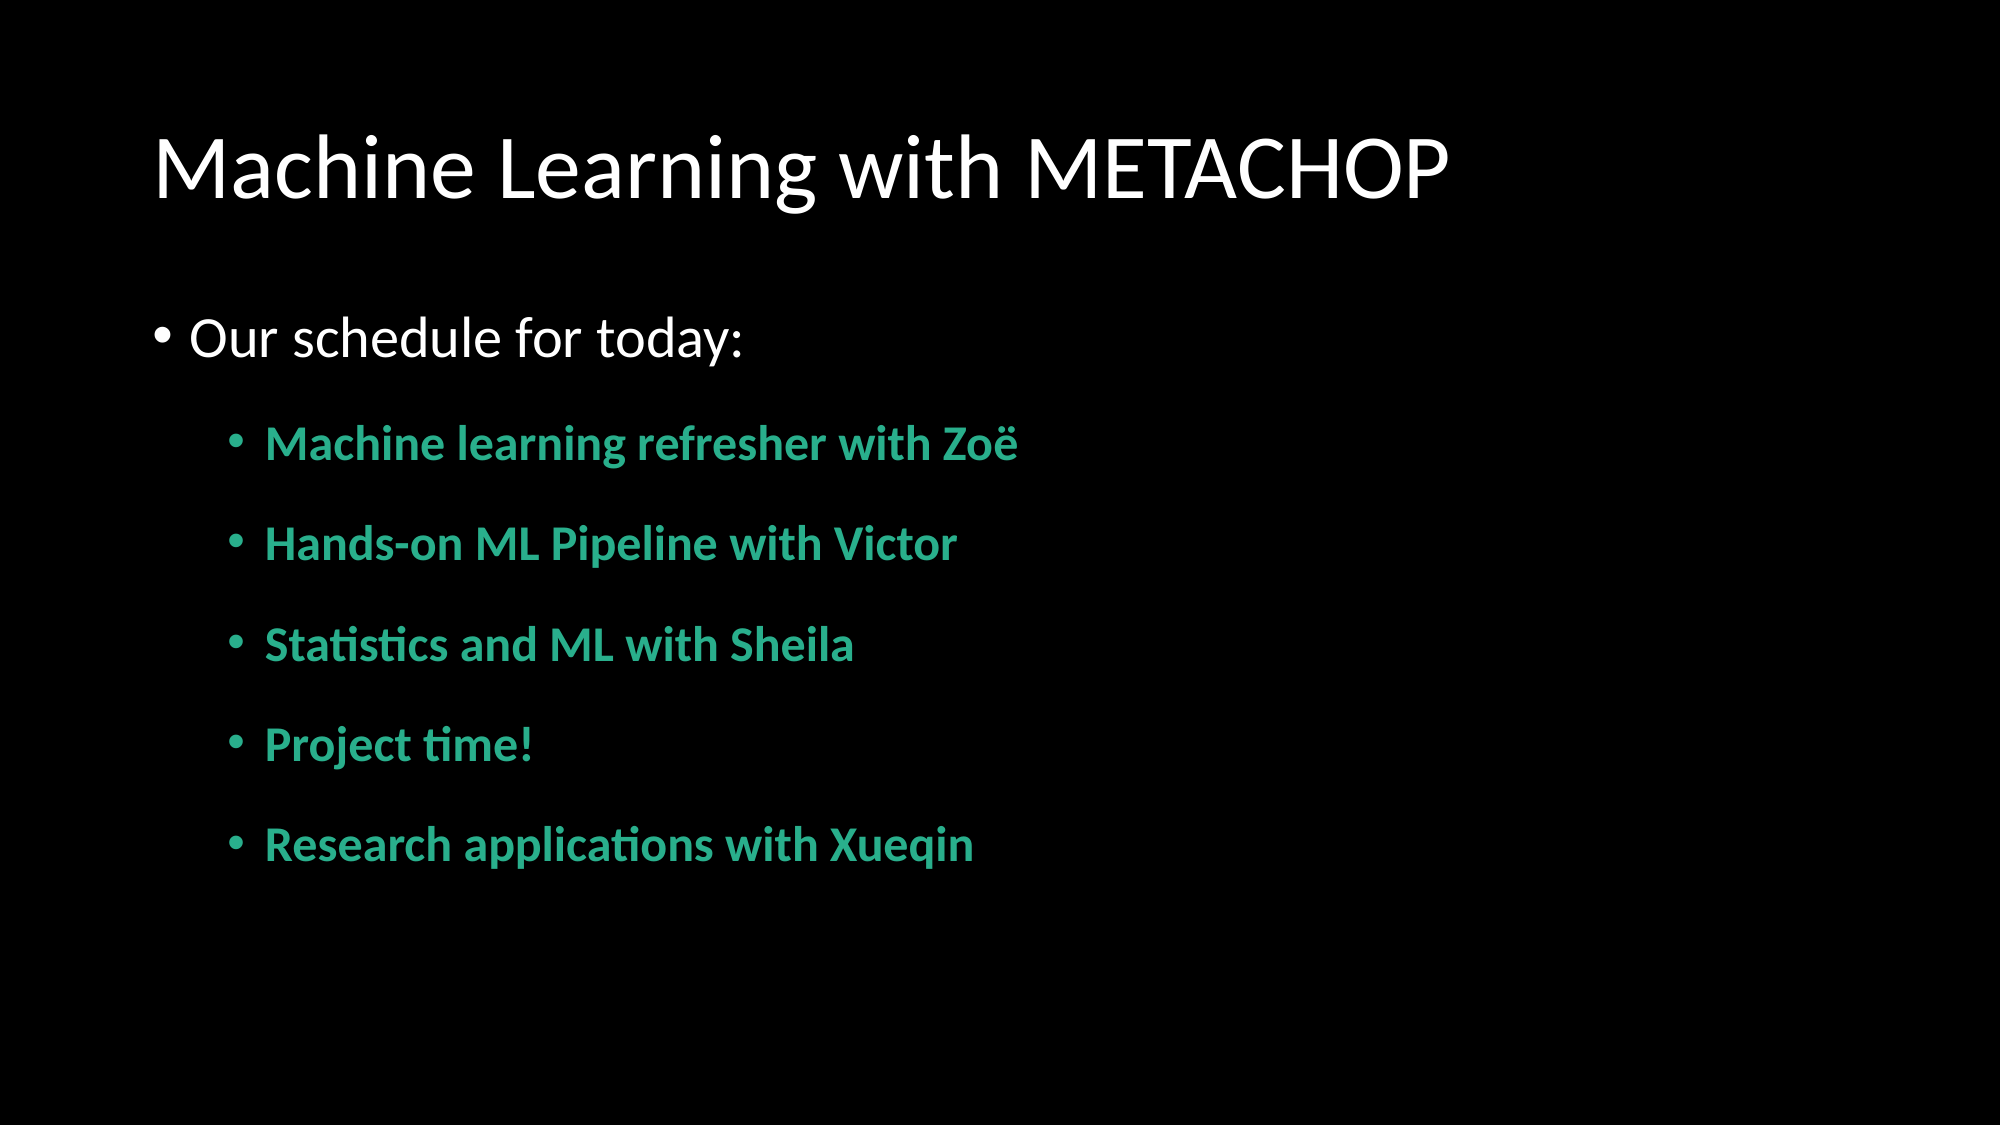

# Machine Learning with METACHOP
Our schedule for today:
Machine learning refresher with Zoë
Hands-on ML Pipeline with Victor
Statistics and ML with Sheila
Project time!
Research applications with Xueqin